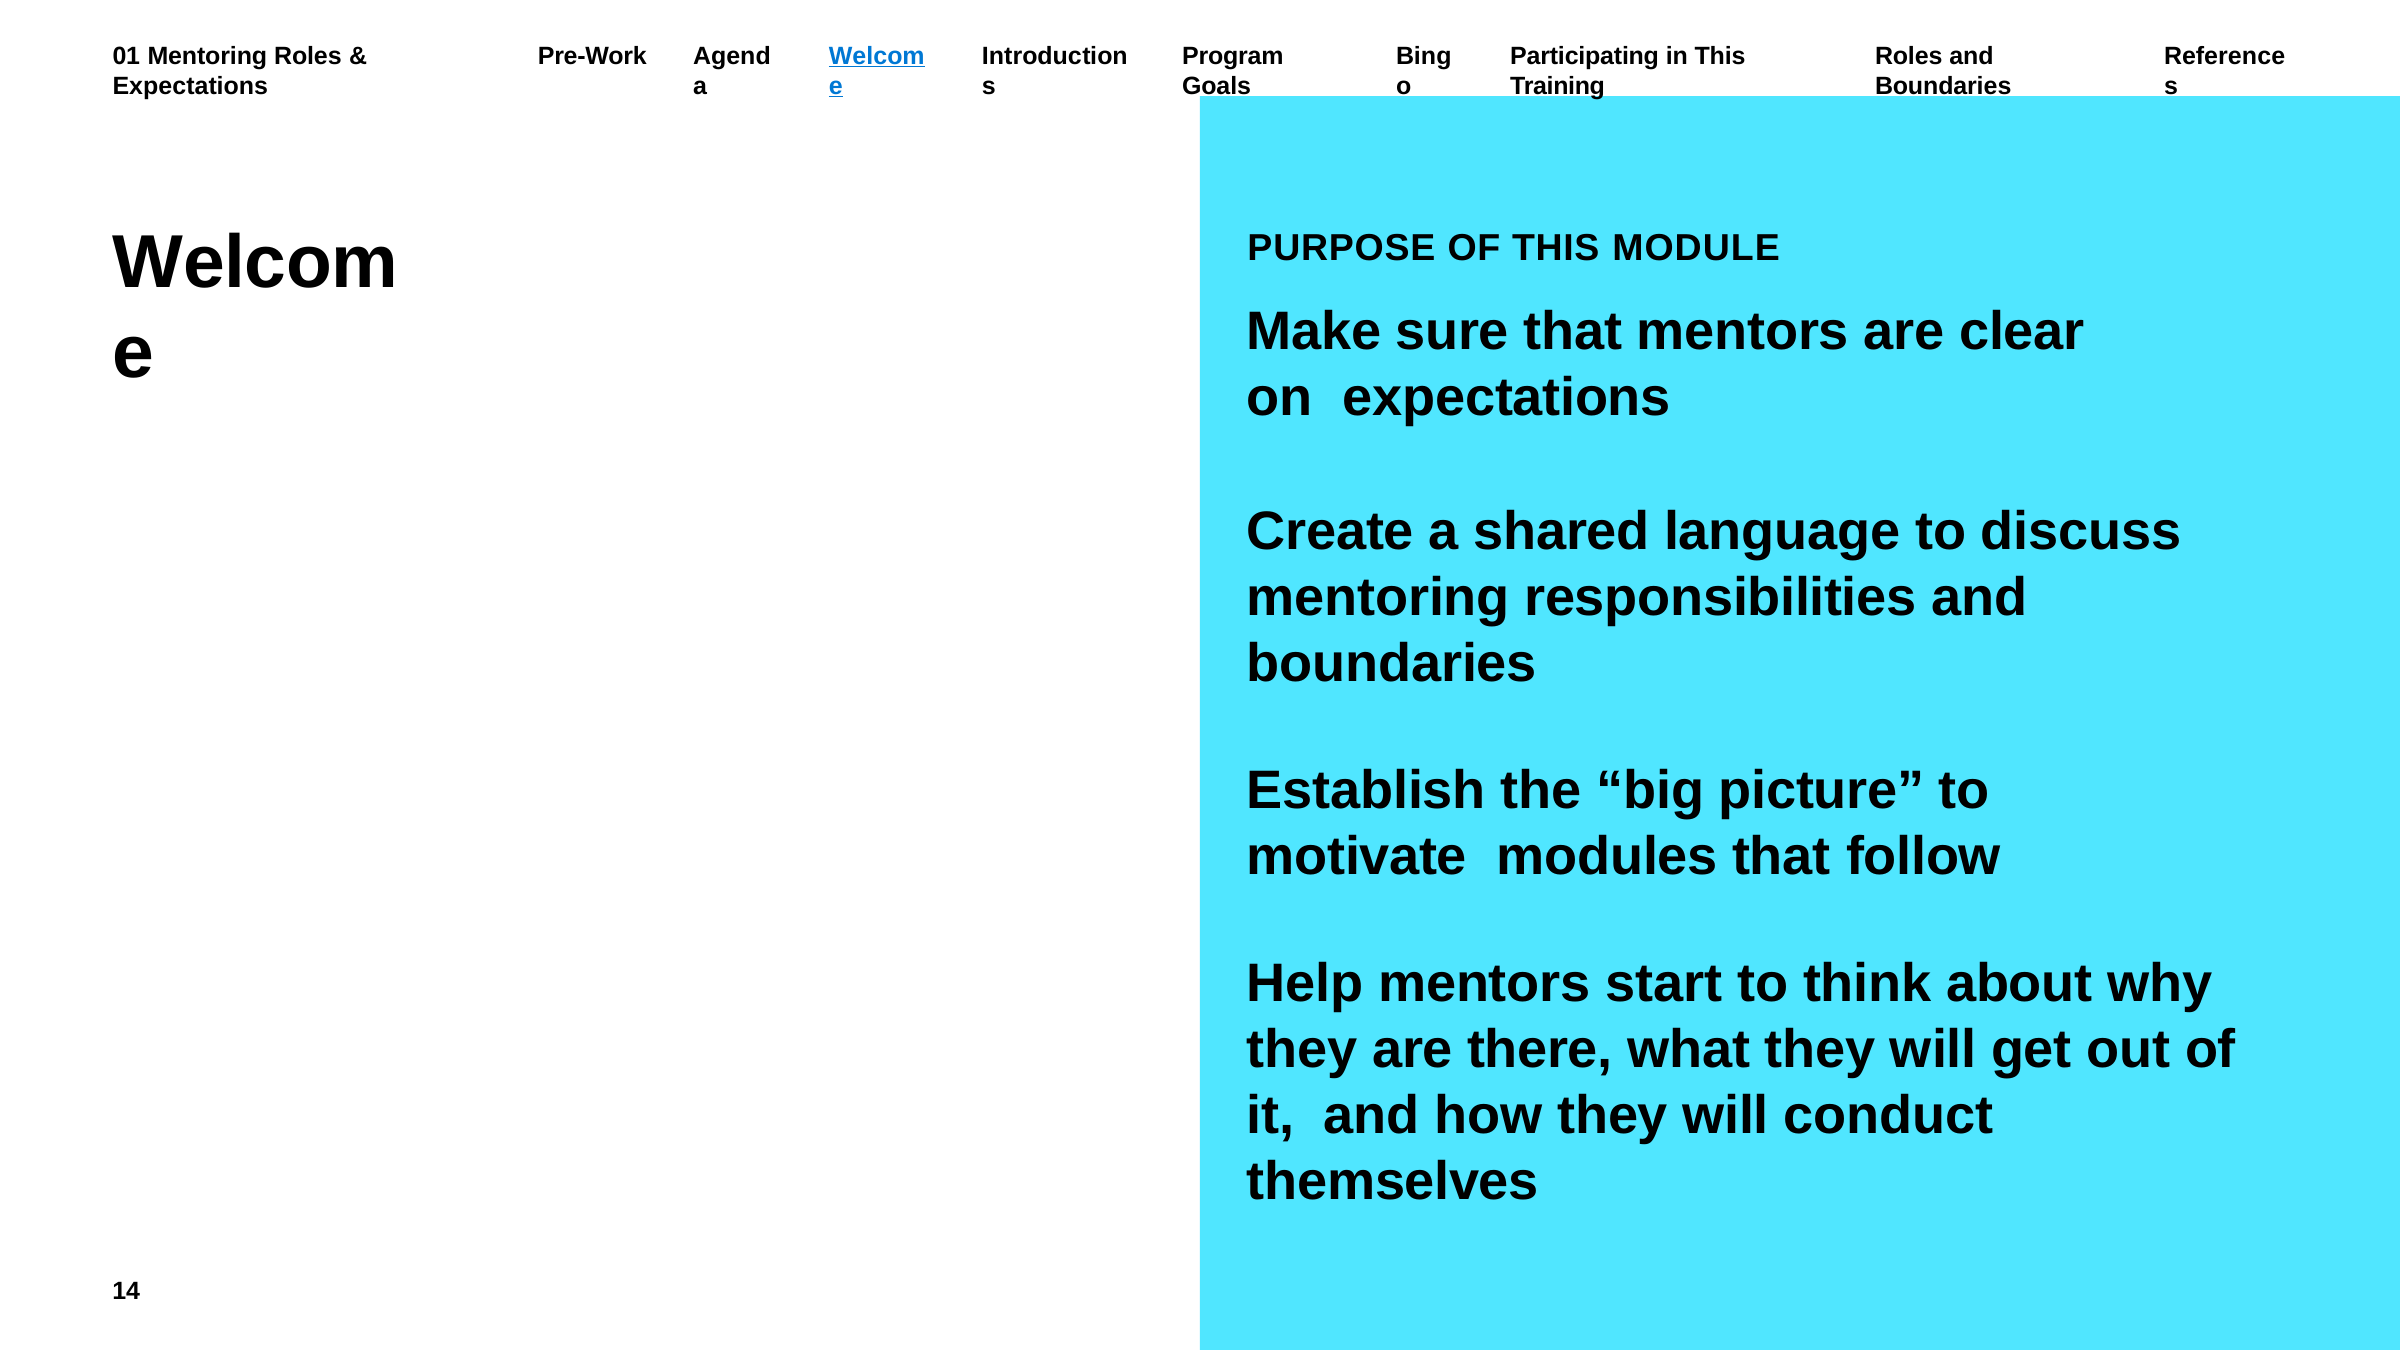

01 Mentoring Roles & Expectations
Pre-Work
Agenda
Welcome
Introductions
Program Goals
Bingo
Participating in This Training
Roles and Boundaries
References

PURPOSE OF THIS MODULE
Make sure that mentors are clear on  expectations
Welcome
Create a shared language to discuss  mentoring responsibilities and boundaries

Establish the “big picture” to motivate  modules that follow

Help mentors start to think about why  they are there, what they will get out of it,  and how they will conduct themselves
14